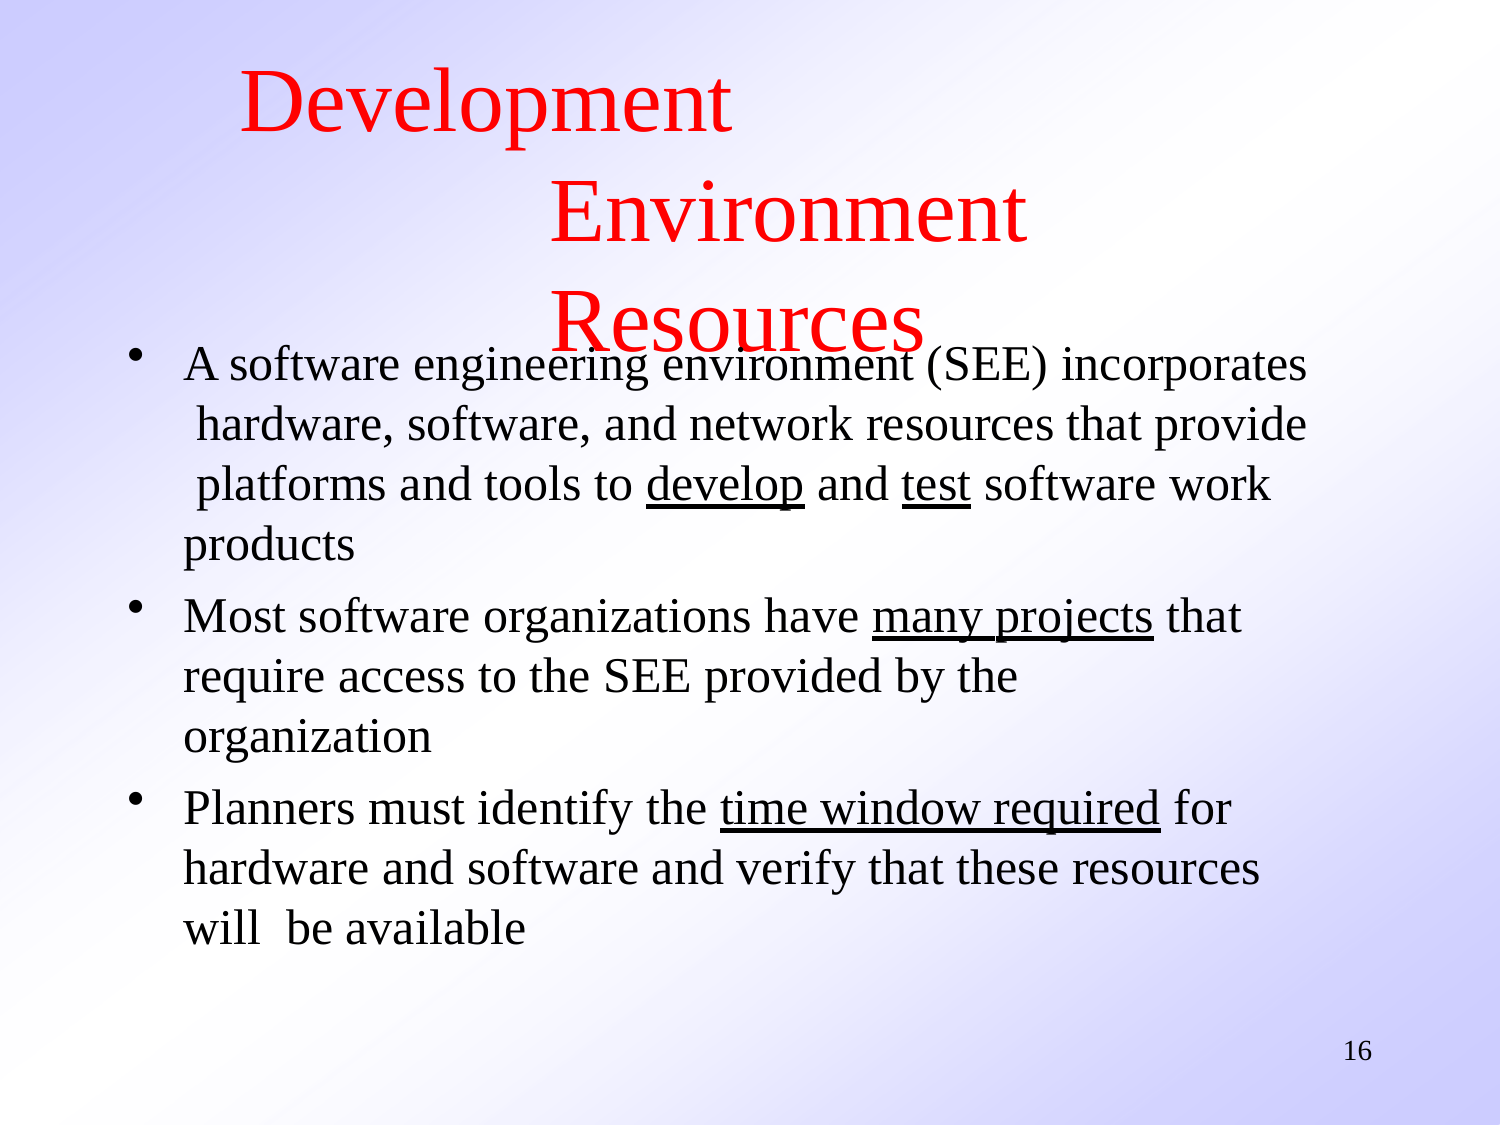

# Development Environment  Resources
A software engineering environment (SEE) incorporates  hardware, software, and network resources that provide  platforms and tools to develop and test software work  products
Most software organizations have many projects that  require access to the SEE provided by the organization
Planners must identify the time window required for  hardware and software and verify that these resources will  be available
16